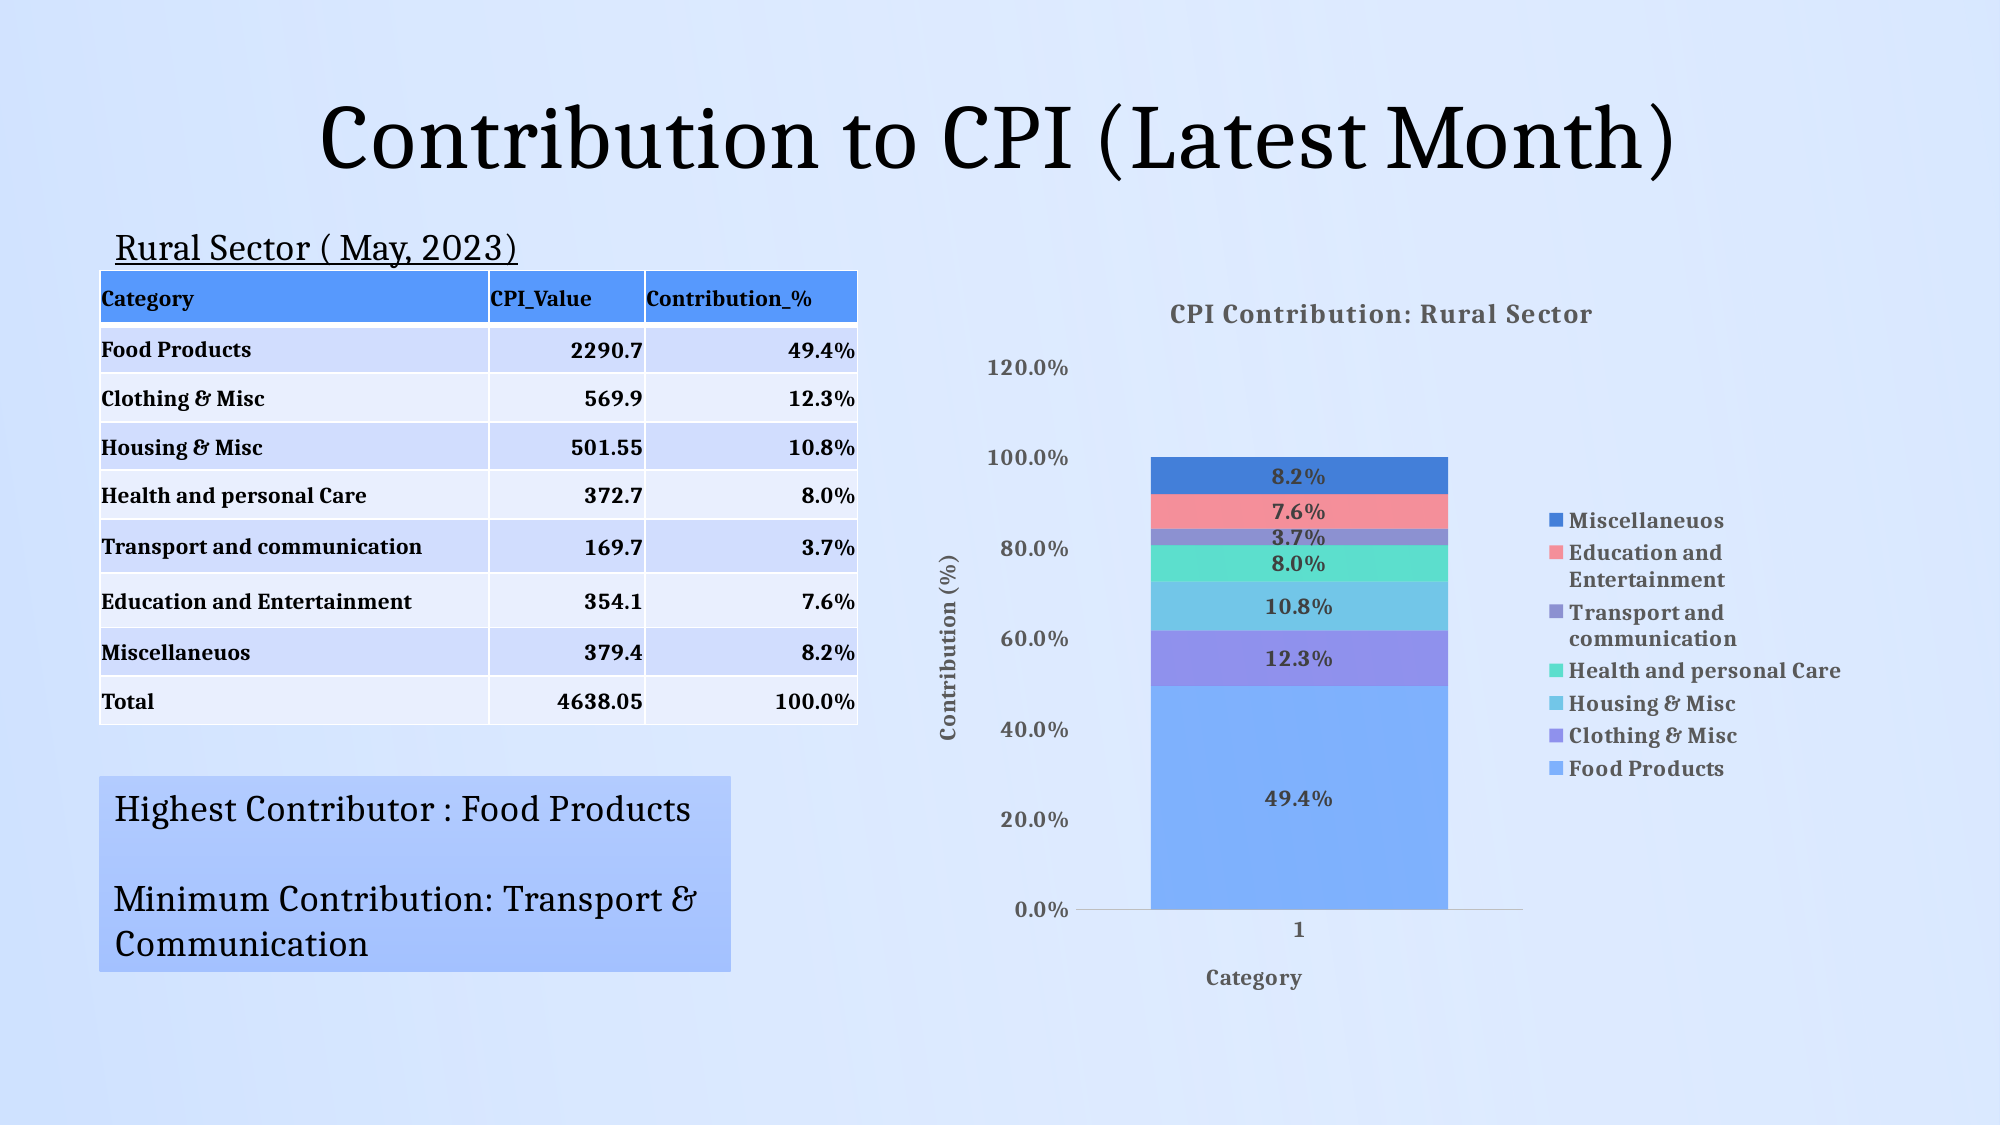

Contribution to CPI (Latest Month)
Rural Sector ( May, 2023)

### Chart: CPI Contribution: Rural Sector

| Category | Food Products | Clothing & Misc | Housing & Misc | Health and personal Care | Transport and communication | Education and Entertainment | Miscellaneuos |
|---|---|---|---|---|---|---|---|
| Category | CPI\_Value | Contribution\_% |
| --- | --- | --- |
| Food Products | 2290.7 | 49.4% |
| Clothing & Misc | 569.9 | 12.3% |
| Housing & Misc | 501.55 | 10.8% |
| Health and personal Care | 372.7 | 8.0% |
| Transport and communication | 169.7 | 3.7% |
| Education and Entertainment | 354.1 | 7.6% |
| Miscellaneuos | 379.4 | 8.2% |
| Total | 4638.05 | 100.0% |
Highest Contributor : Food Products

Minimum Contribution: Transport & Communication
5